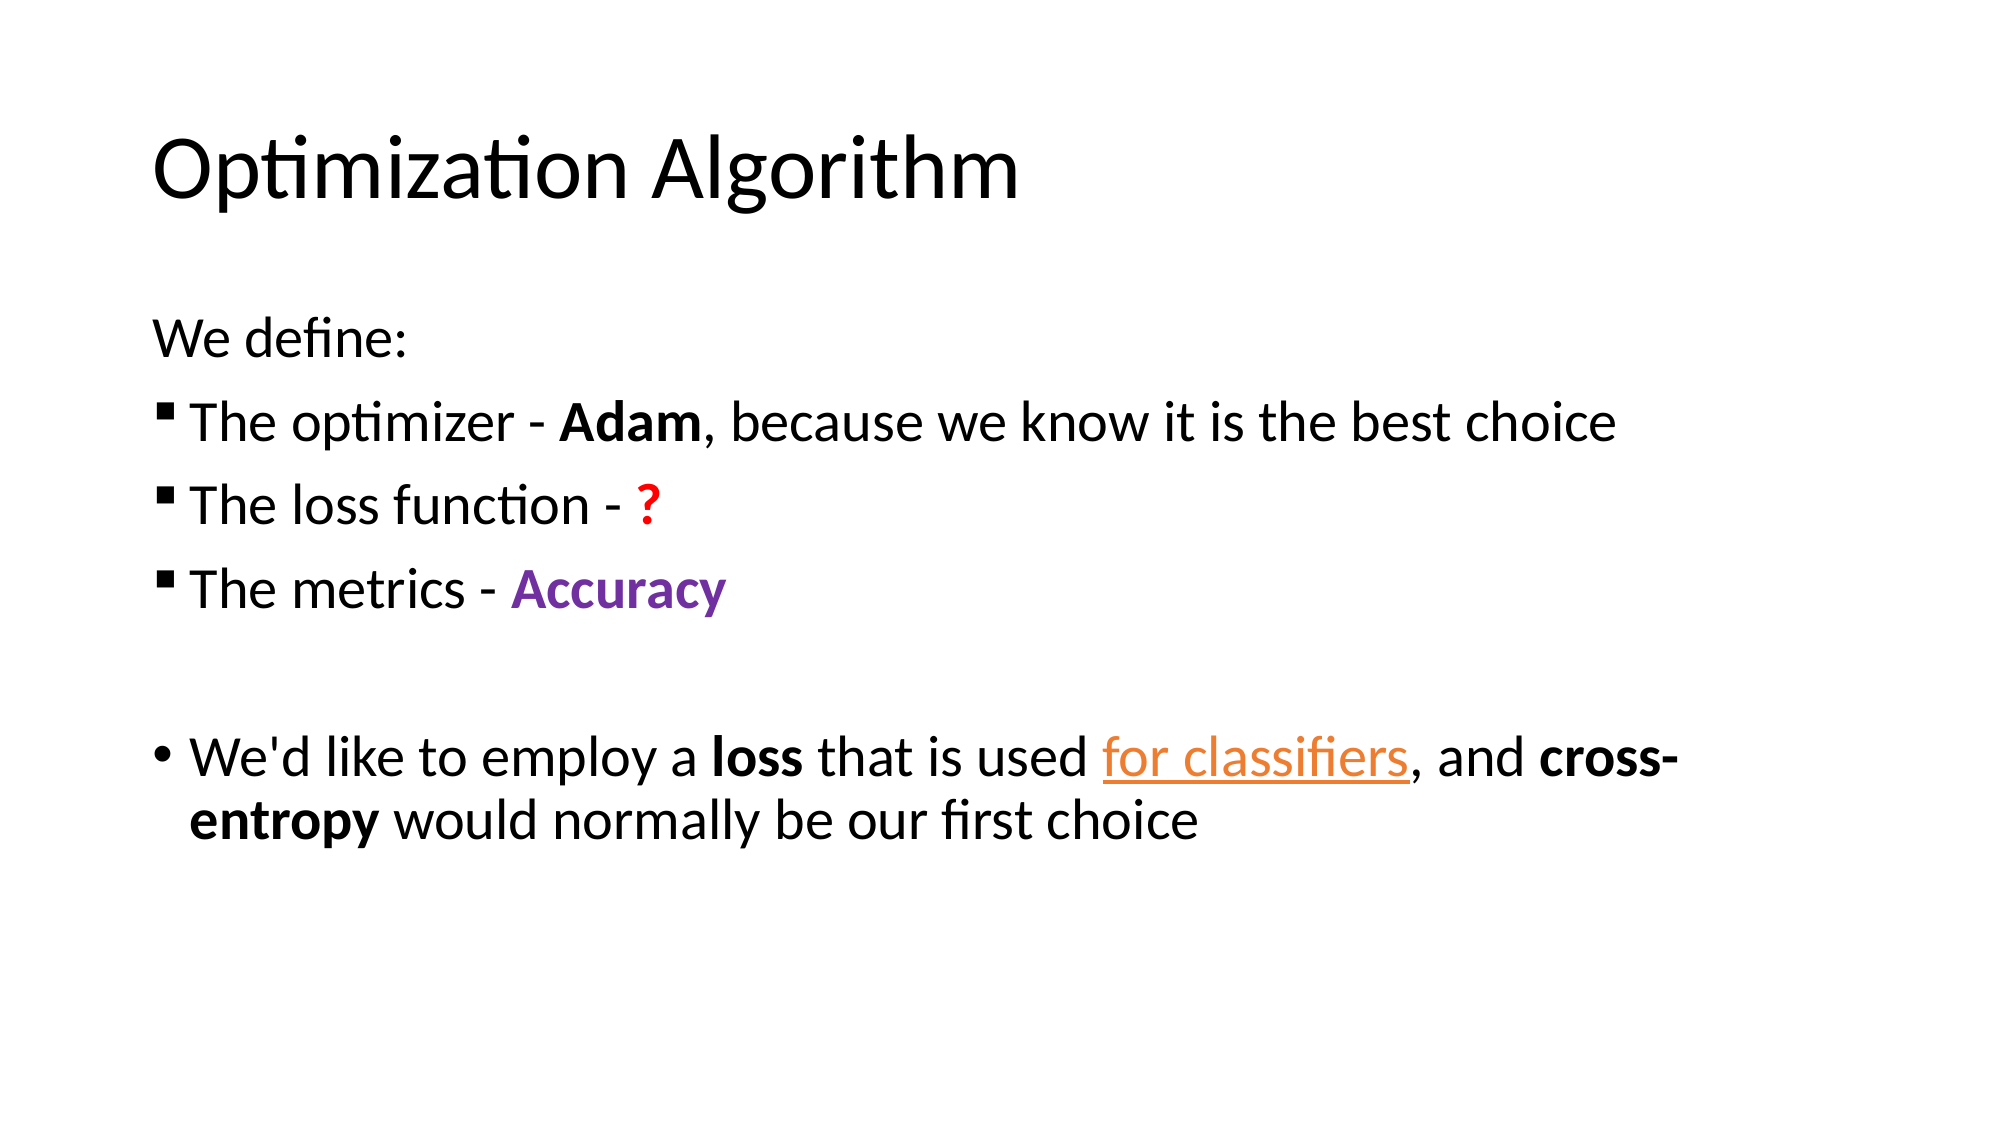

# Optimization Algorithm
We define:
The optimizer - Adam, because we know it is the best choice
The loss function - ?
The metrics - Accuracy

We'd like to employ a loss that is used for classifiers, and cross-entropy would normally be our first choice